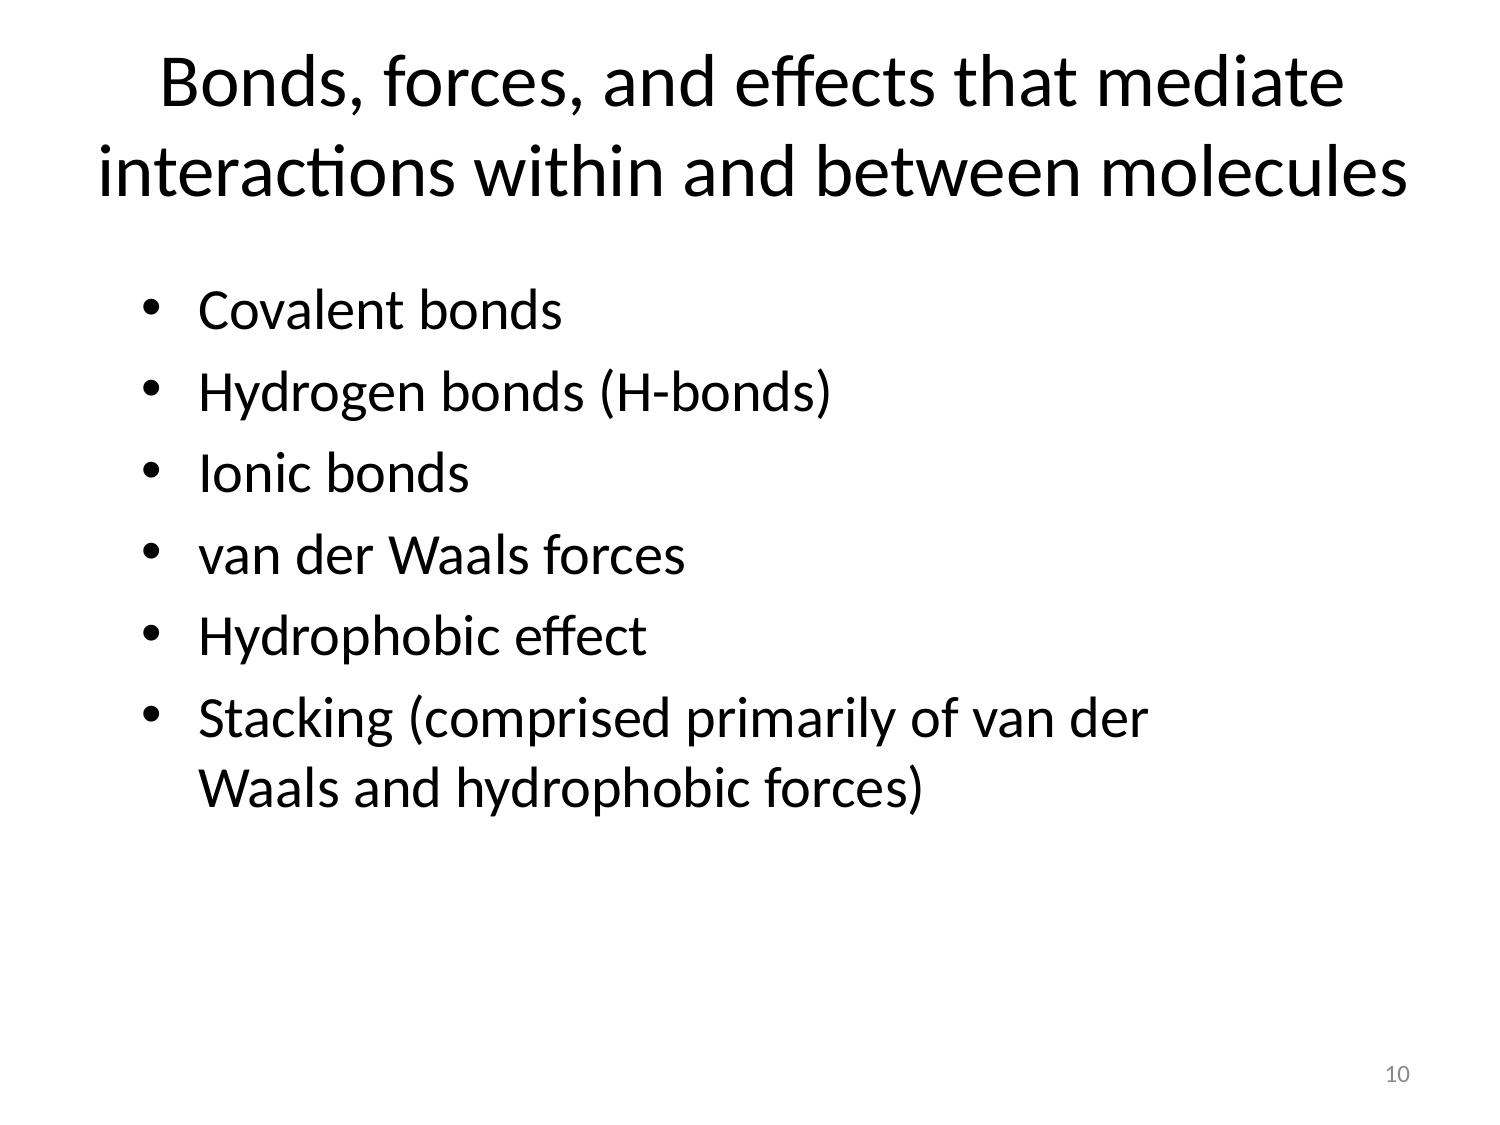

# Bonds, forces, and effects that mediate interactions within and between molecules
Covalent bonds
Hydrogen bonds (H-bonds)
Ionic bonds
van der Waals forces
Hydrophobic effect
Stacking (comprised primarily of van der Waals and hydrophobic forces)

10